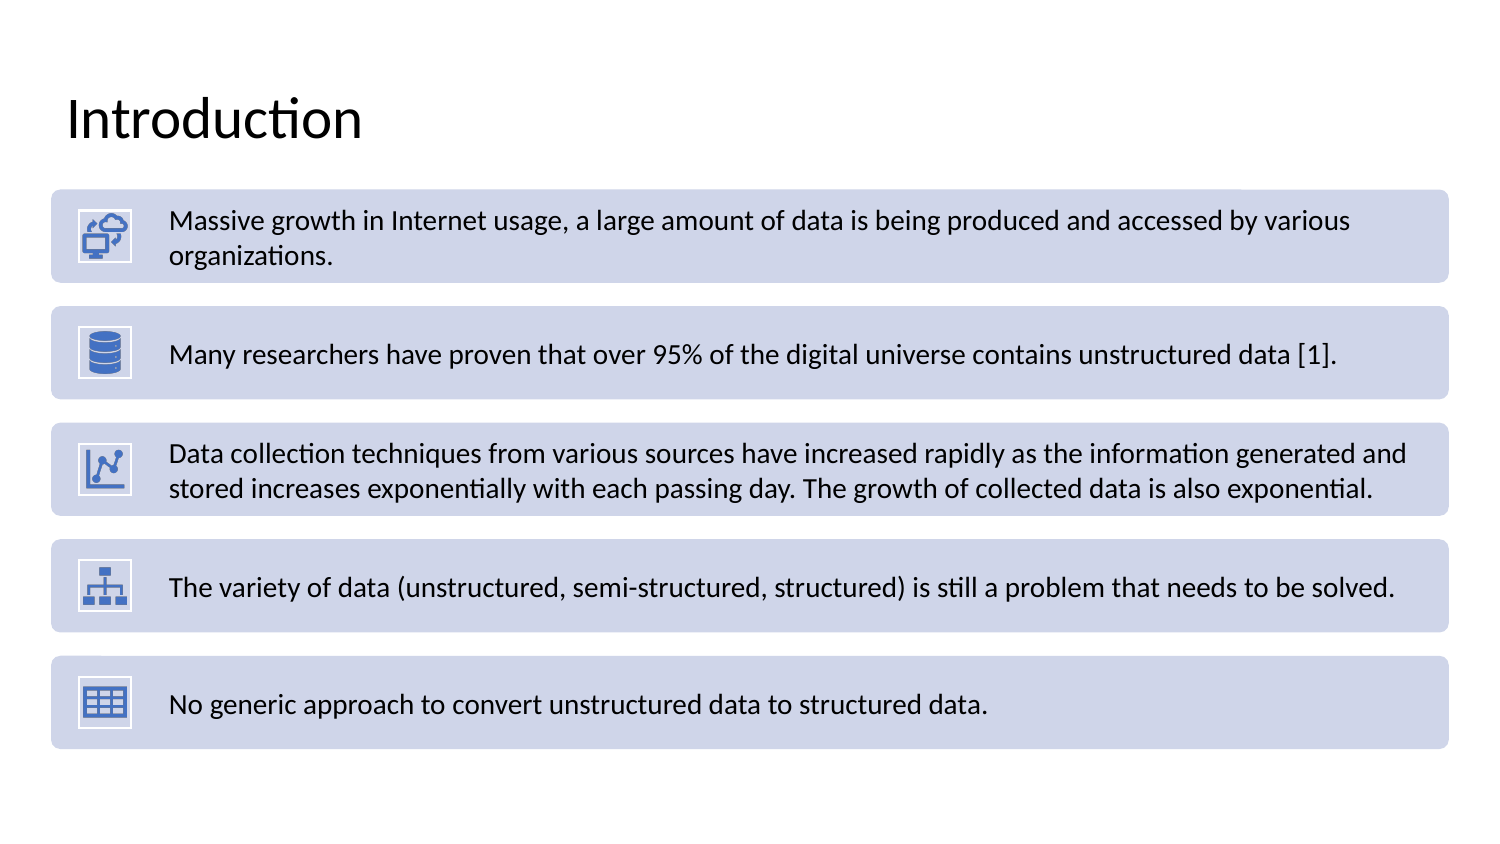

# Introduction
Massive growth in Internet usage, a large amount of data is being produced and accessed by various organizations.
Many researchers have proven that over 95% of the digital universe contains unstructured data [1].
Data collection techniques from various sources have increased rapidly as the information generated and stored increases exponentially with each passing day. The growth of collected data is also exponential.
The variety of data (unstructured, semi-structured, structured) is still a problem that needs to be solved.
No generic approach to convert unstructured data to structured data.